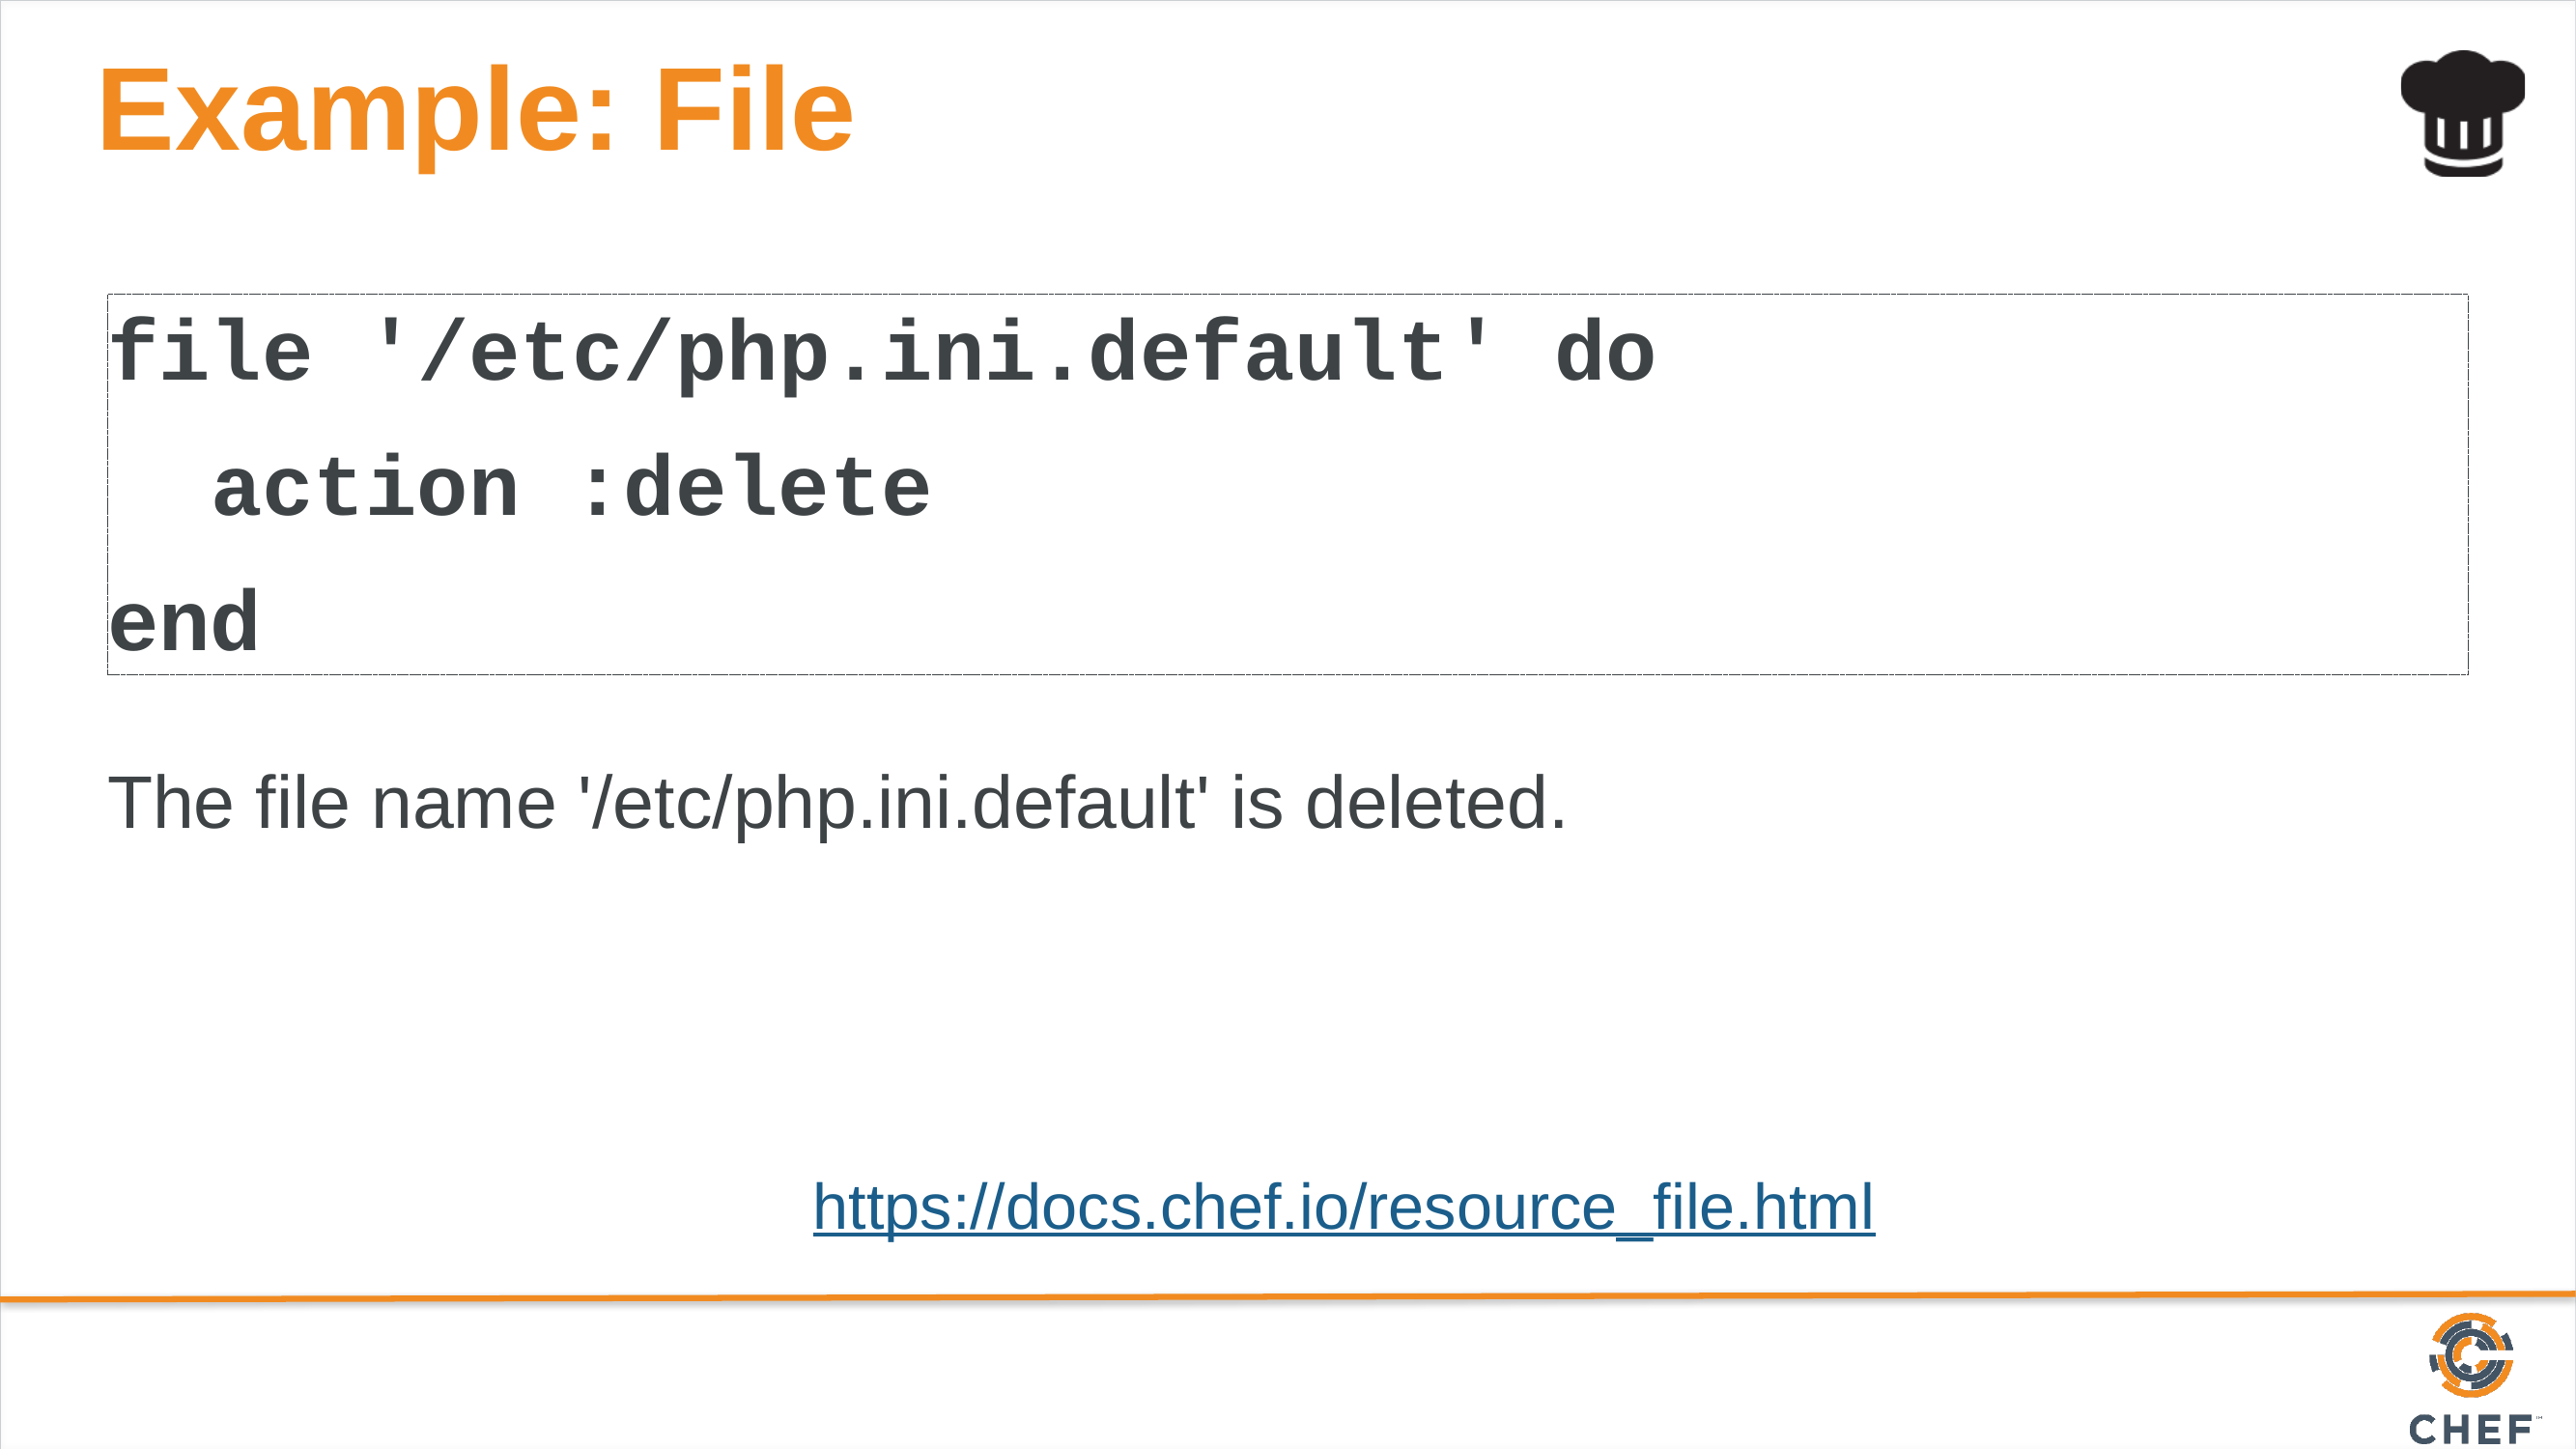

# Example: File
file '/etc/php.ini.default' do
  action :delete
end

The file name '/etc/php.ini.default' is deleted.

https://docs.chef.io/resource_file.html